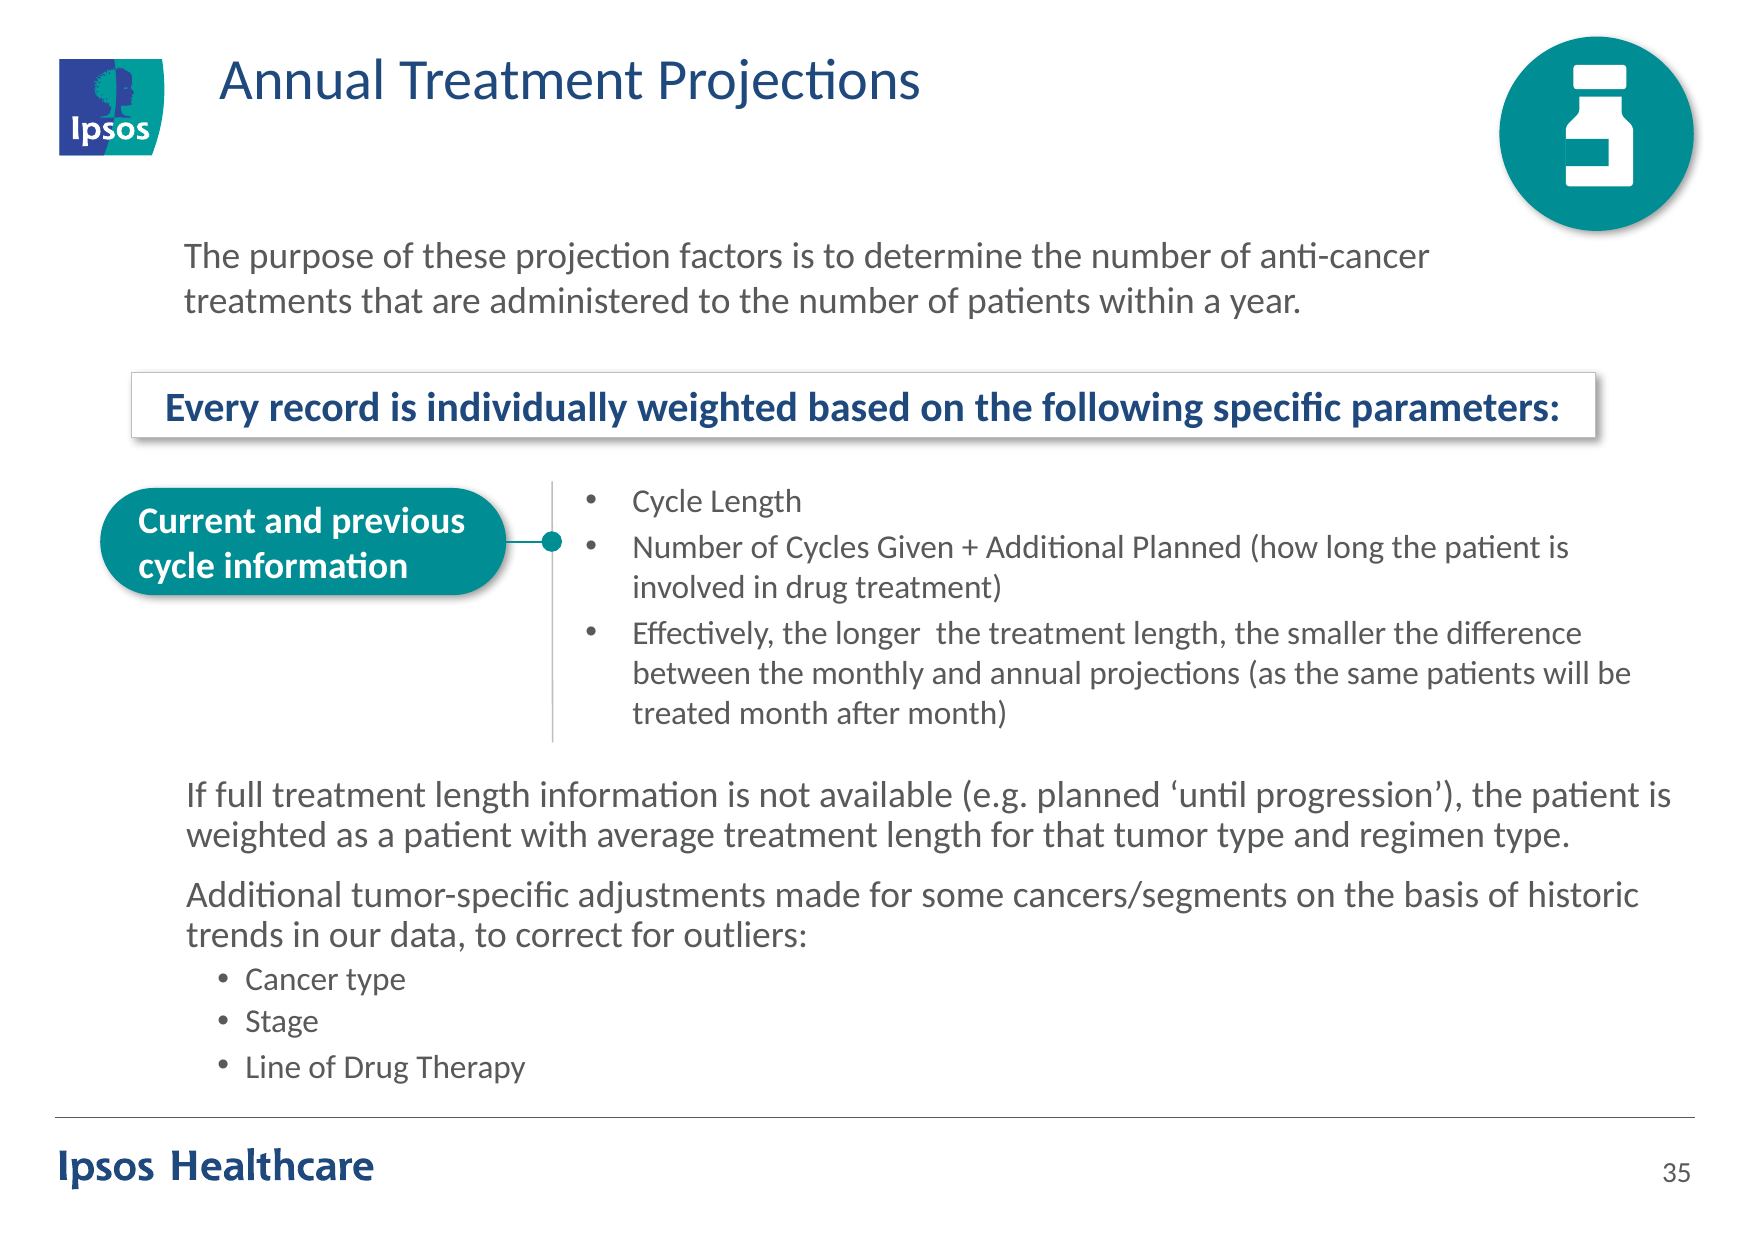

# Annual Treatment Projections
The purpose of these projection factors is to determine the number of anti-cancer treatments that are administered to the number of patients within a year.

Every record is individually weighted based on the following specific parameters:
Cycle Length
Number of Cycles Given + Additional Planned (how long the patient is involved in drug treatment)
Effectively, the longer  the treatment length, the smaller the difference between the monthly and annual projections (as the same patients will be treated month after month)
Current and previous cycle information
If full treatment length information is not available (e.g. planned ‘until progression’), the patient is weighted as a patient with average treatment length for that tumor type and regimen type.
Additional tumor-specific adjustments made for some cancers/segments on the basis of historic trends in our data, to correct for outliers:
Cancer type
Stage
Line of Drug Therapy

35